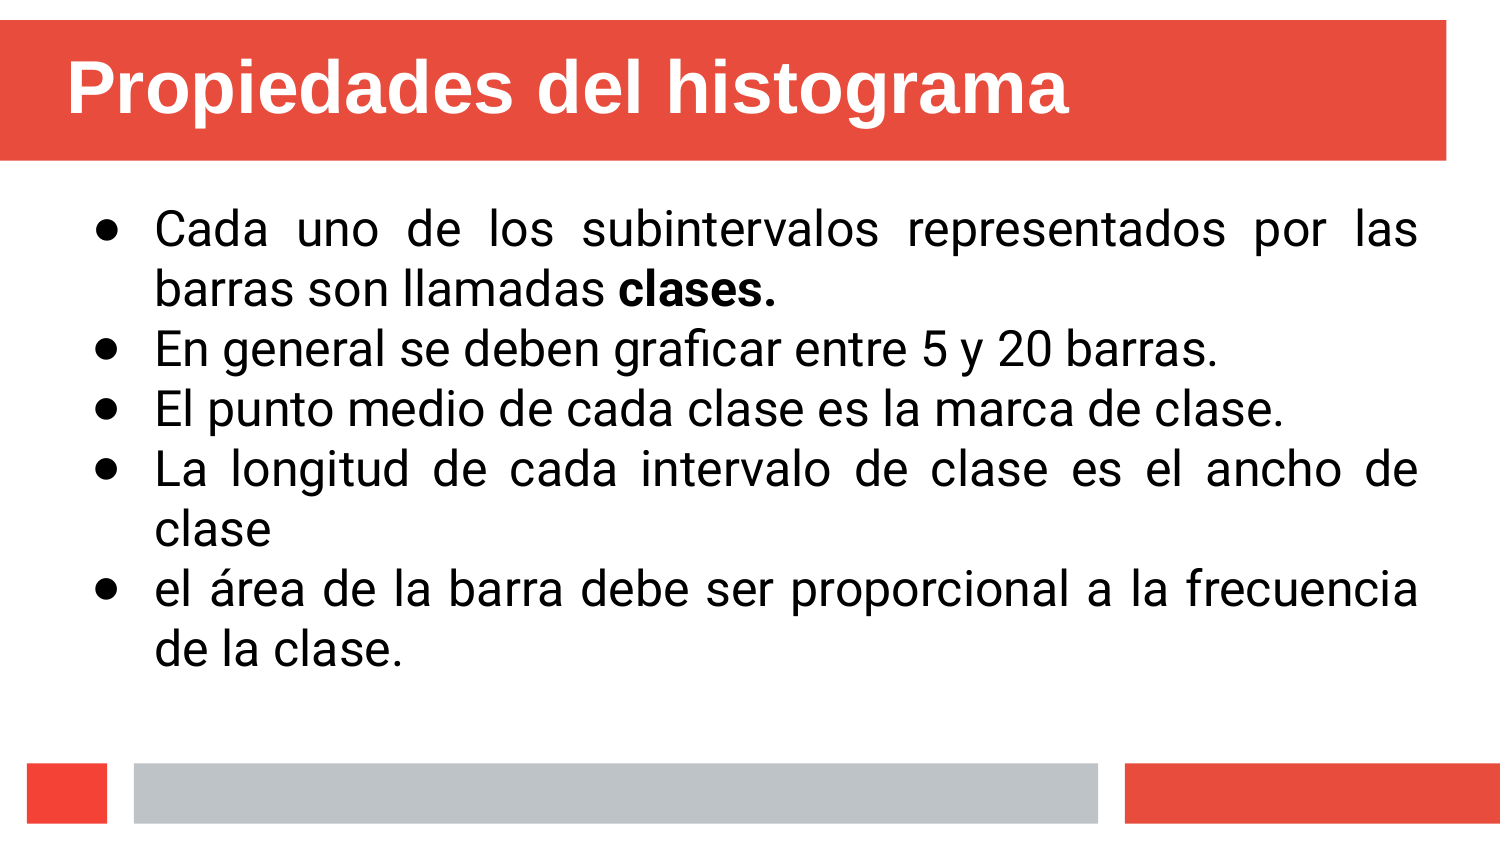

# Propiedades del histograma
Cada uno de los subintervalos representados por las barras son llamadas clases.
En general se deben graficar entre 5 y 20 barras.
El punto medio de cada clase es la marca de clase.
La longitud de cada intervalo de clase es el ancho de clase
el área de la barra debe ser proporcional a la frecuencia de la clase.